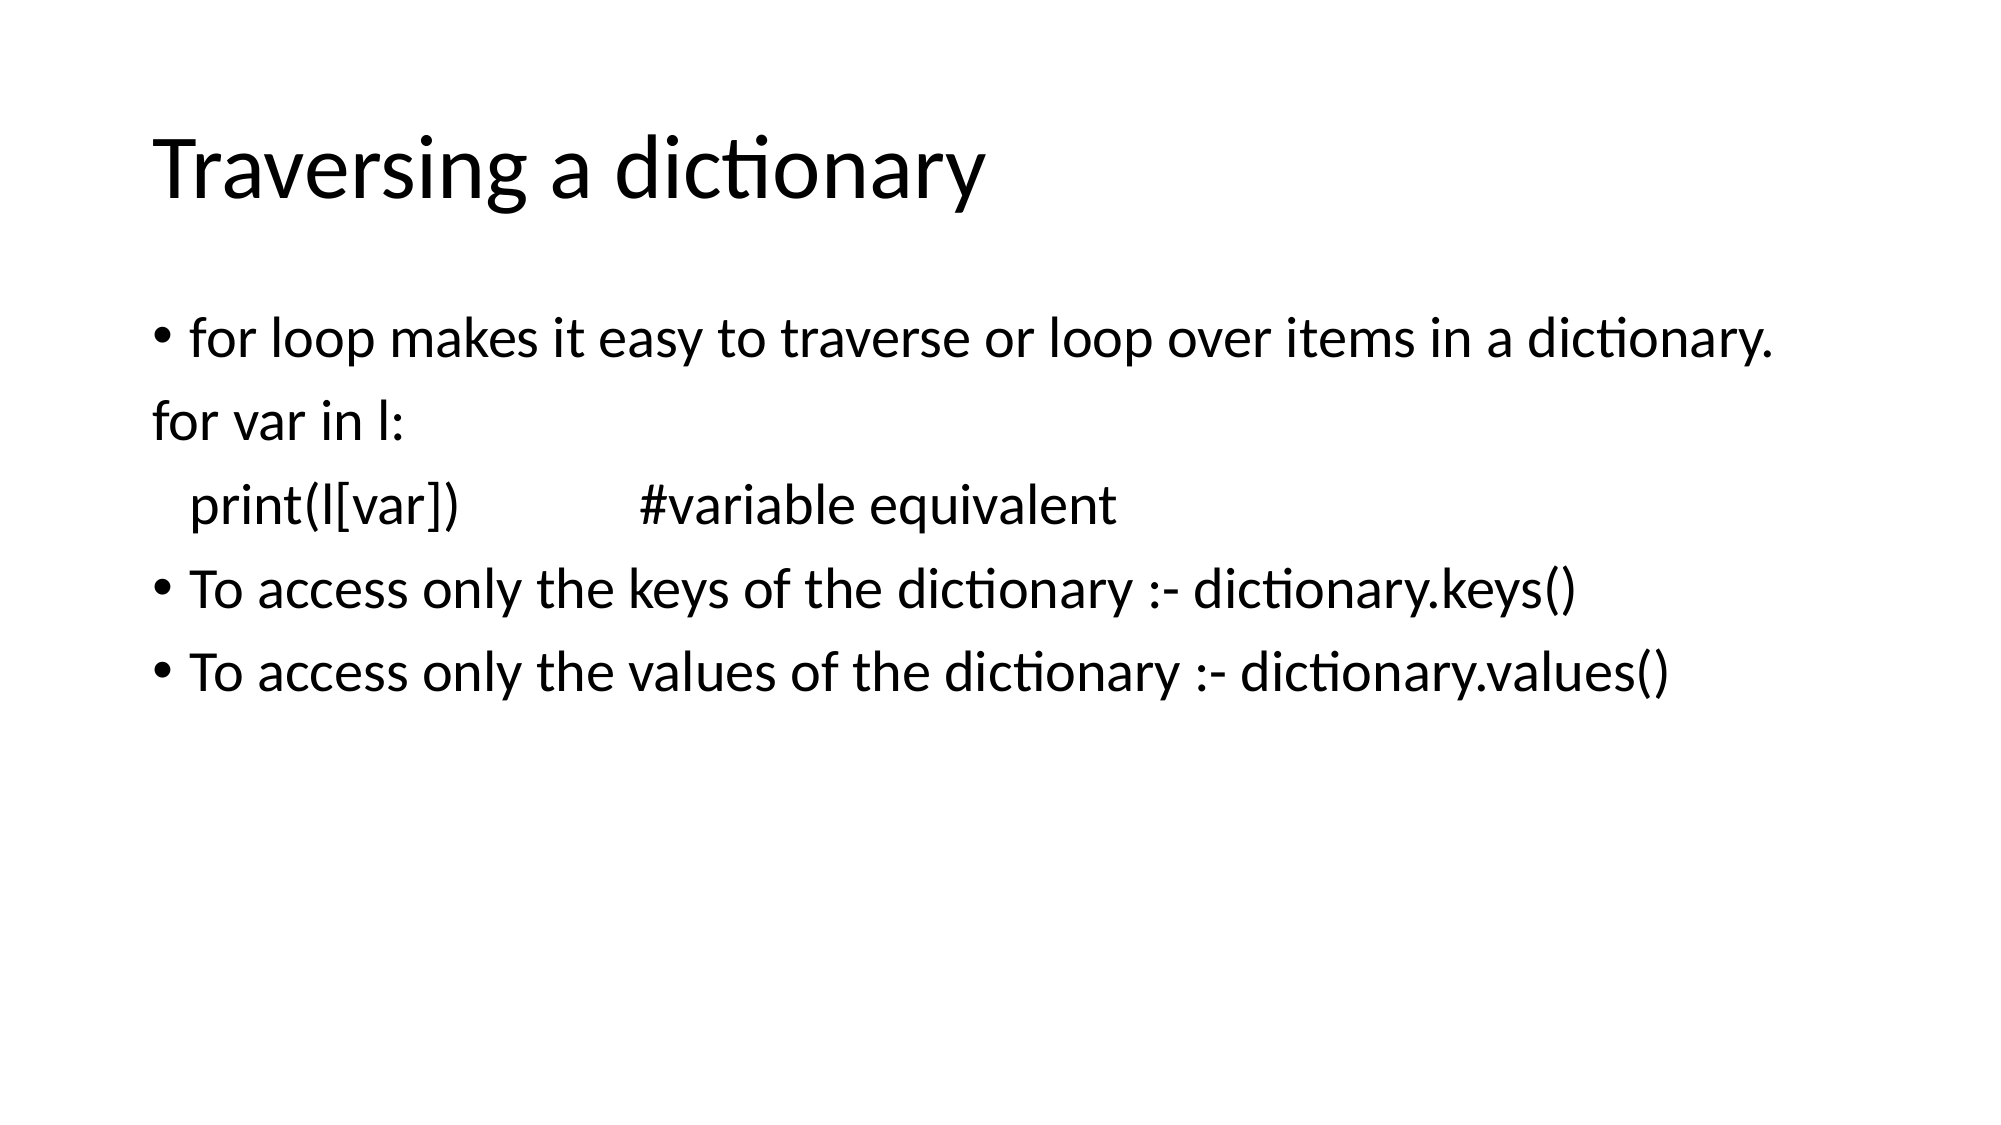

# Traversing a dictionary
for loop makes it easy to traverse or loop over items in a dictionary.
for var in l:
	print(l[var])		#variable equivalent
To access only the keys of the dictionary :- dictionary.keys()
To access only the values of the dictionary :- dictionary.values()